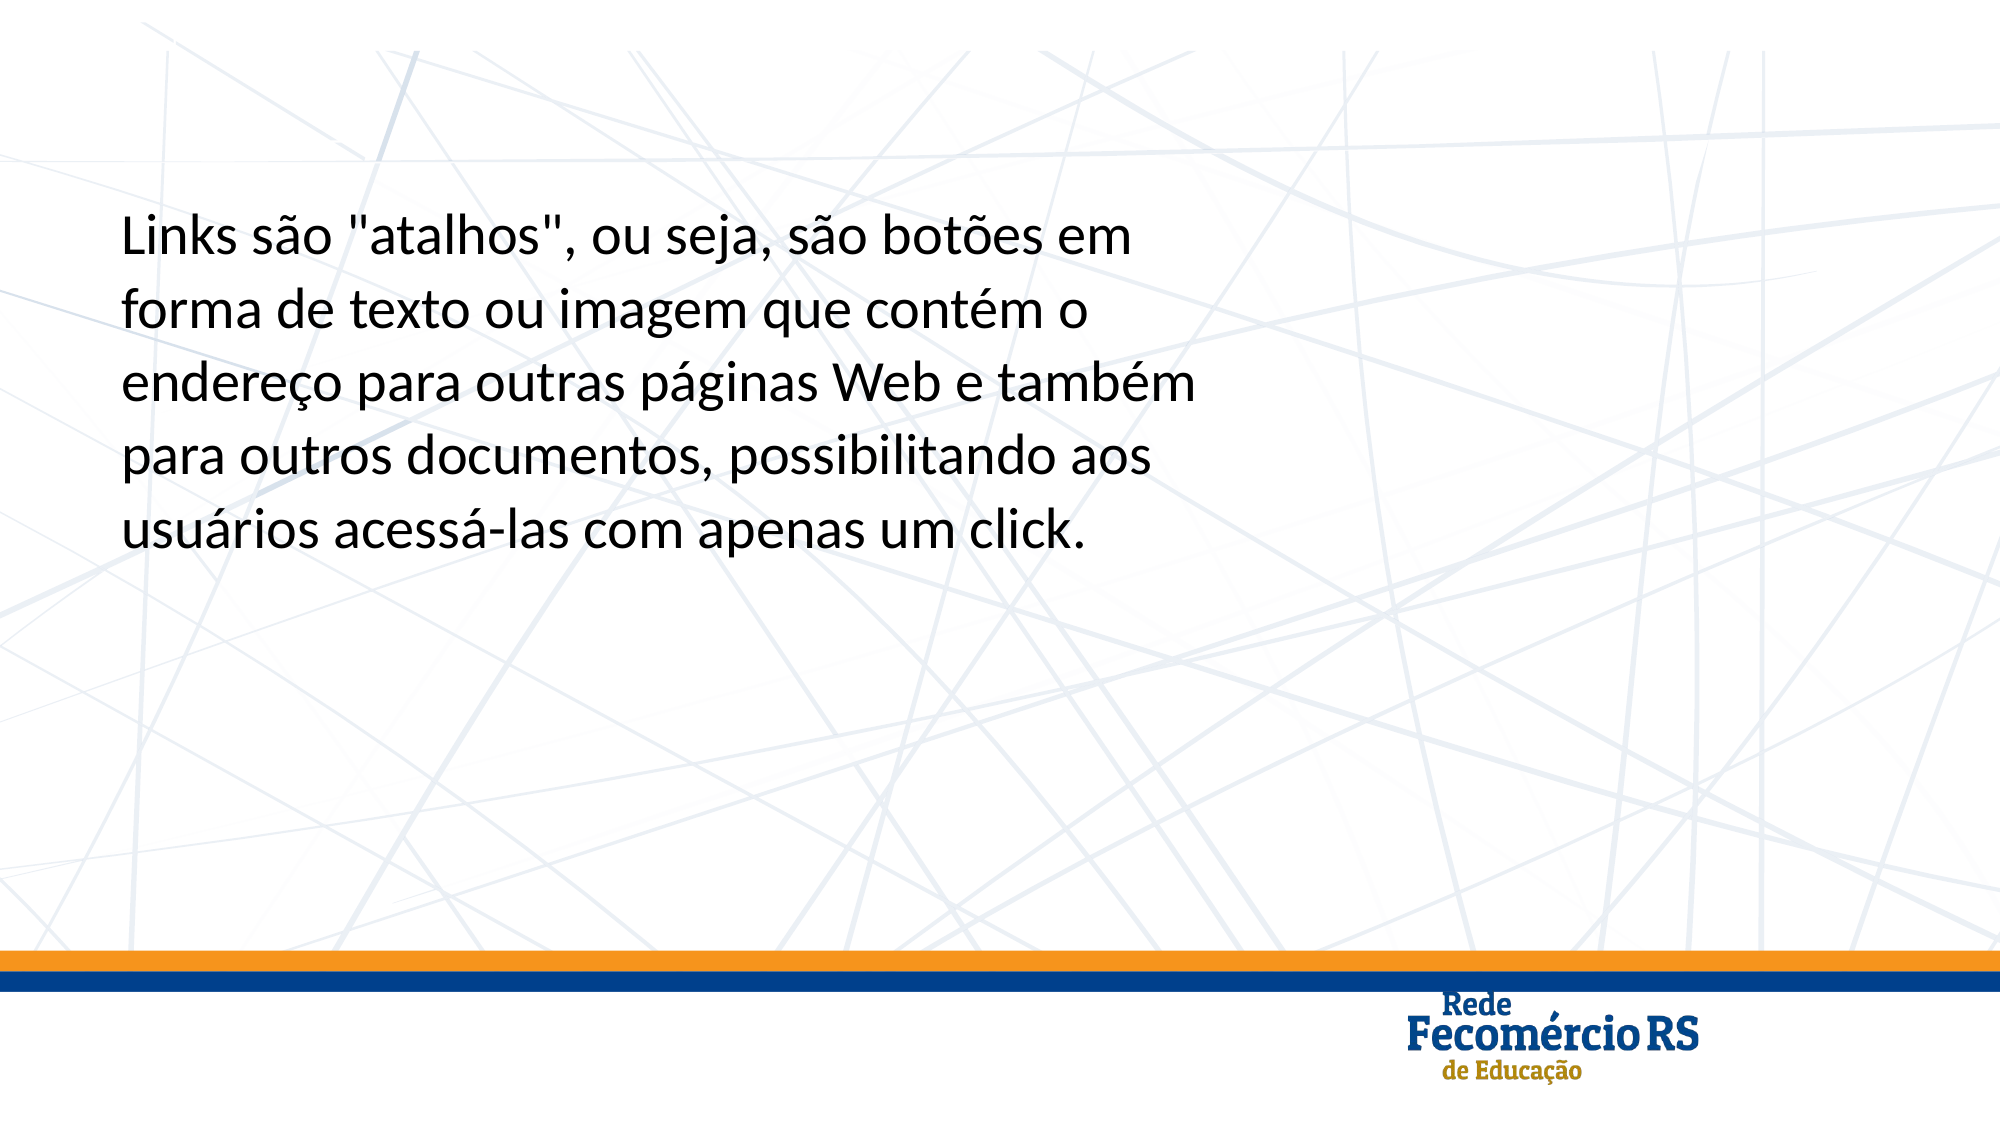

Links são "atalhos", ou seja, são botões em
forma de texto ou imagem que contém o
endereço para outras páginas Web e também
para outros documentos, possibilitando aos
usuários acessá-las com apenas um click.